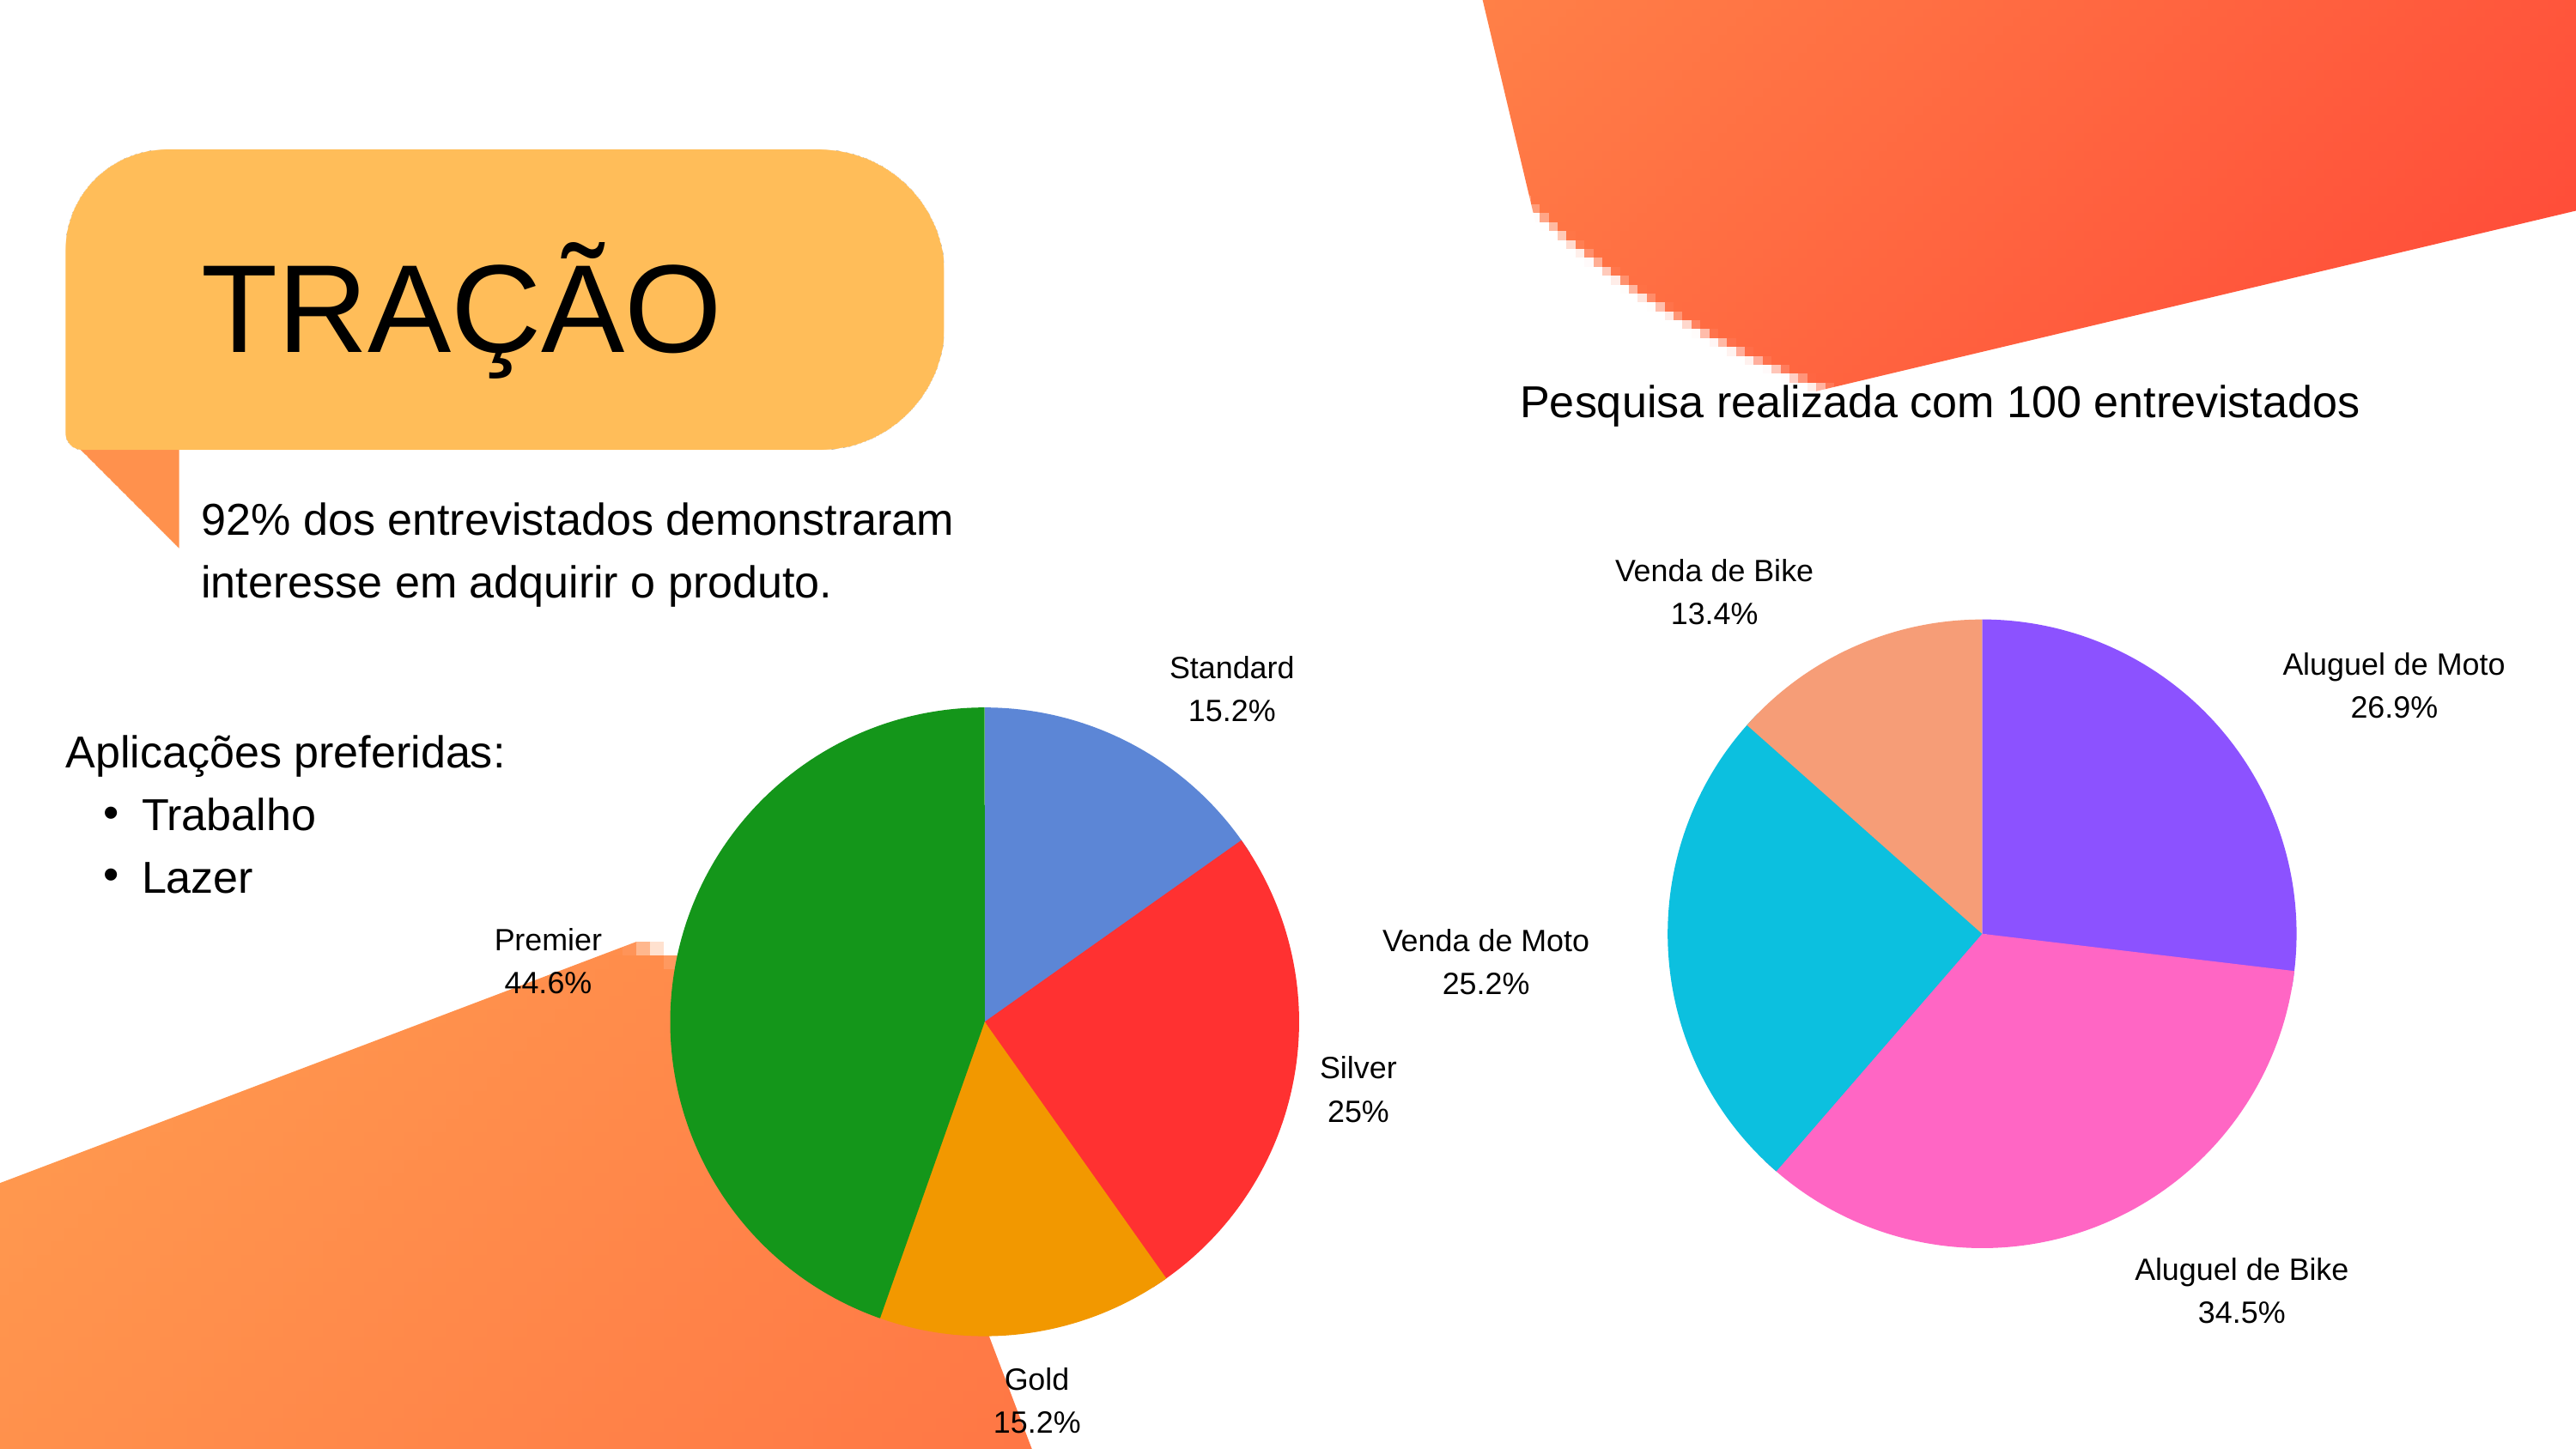

TRAÇÃO
Pesquisa realizada com 100 entrevistados
92% dos entrevistados demonstraram interesse em adquirir o produto.
Venda de Bike
13.4%

Aluguel de Moto
26.9%
Venda de Moto
25.2%
Aluguel de Bike
34.5%
Standard
15.2%

Premier
44.6%
Silver
25%
Gold
15.2%
Aplicações preferidas:
Trabalho
Lazer